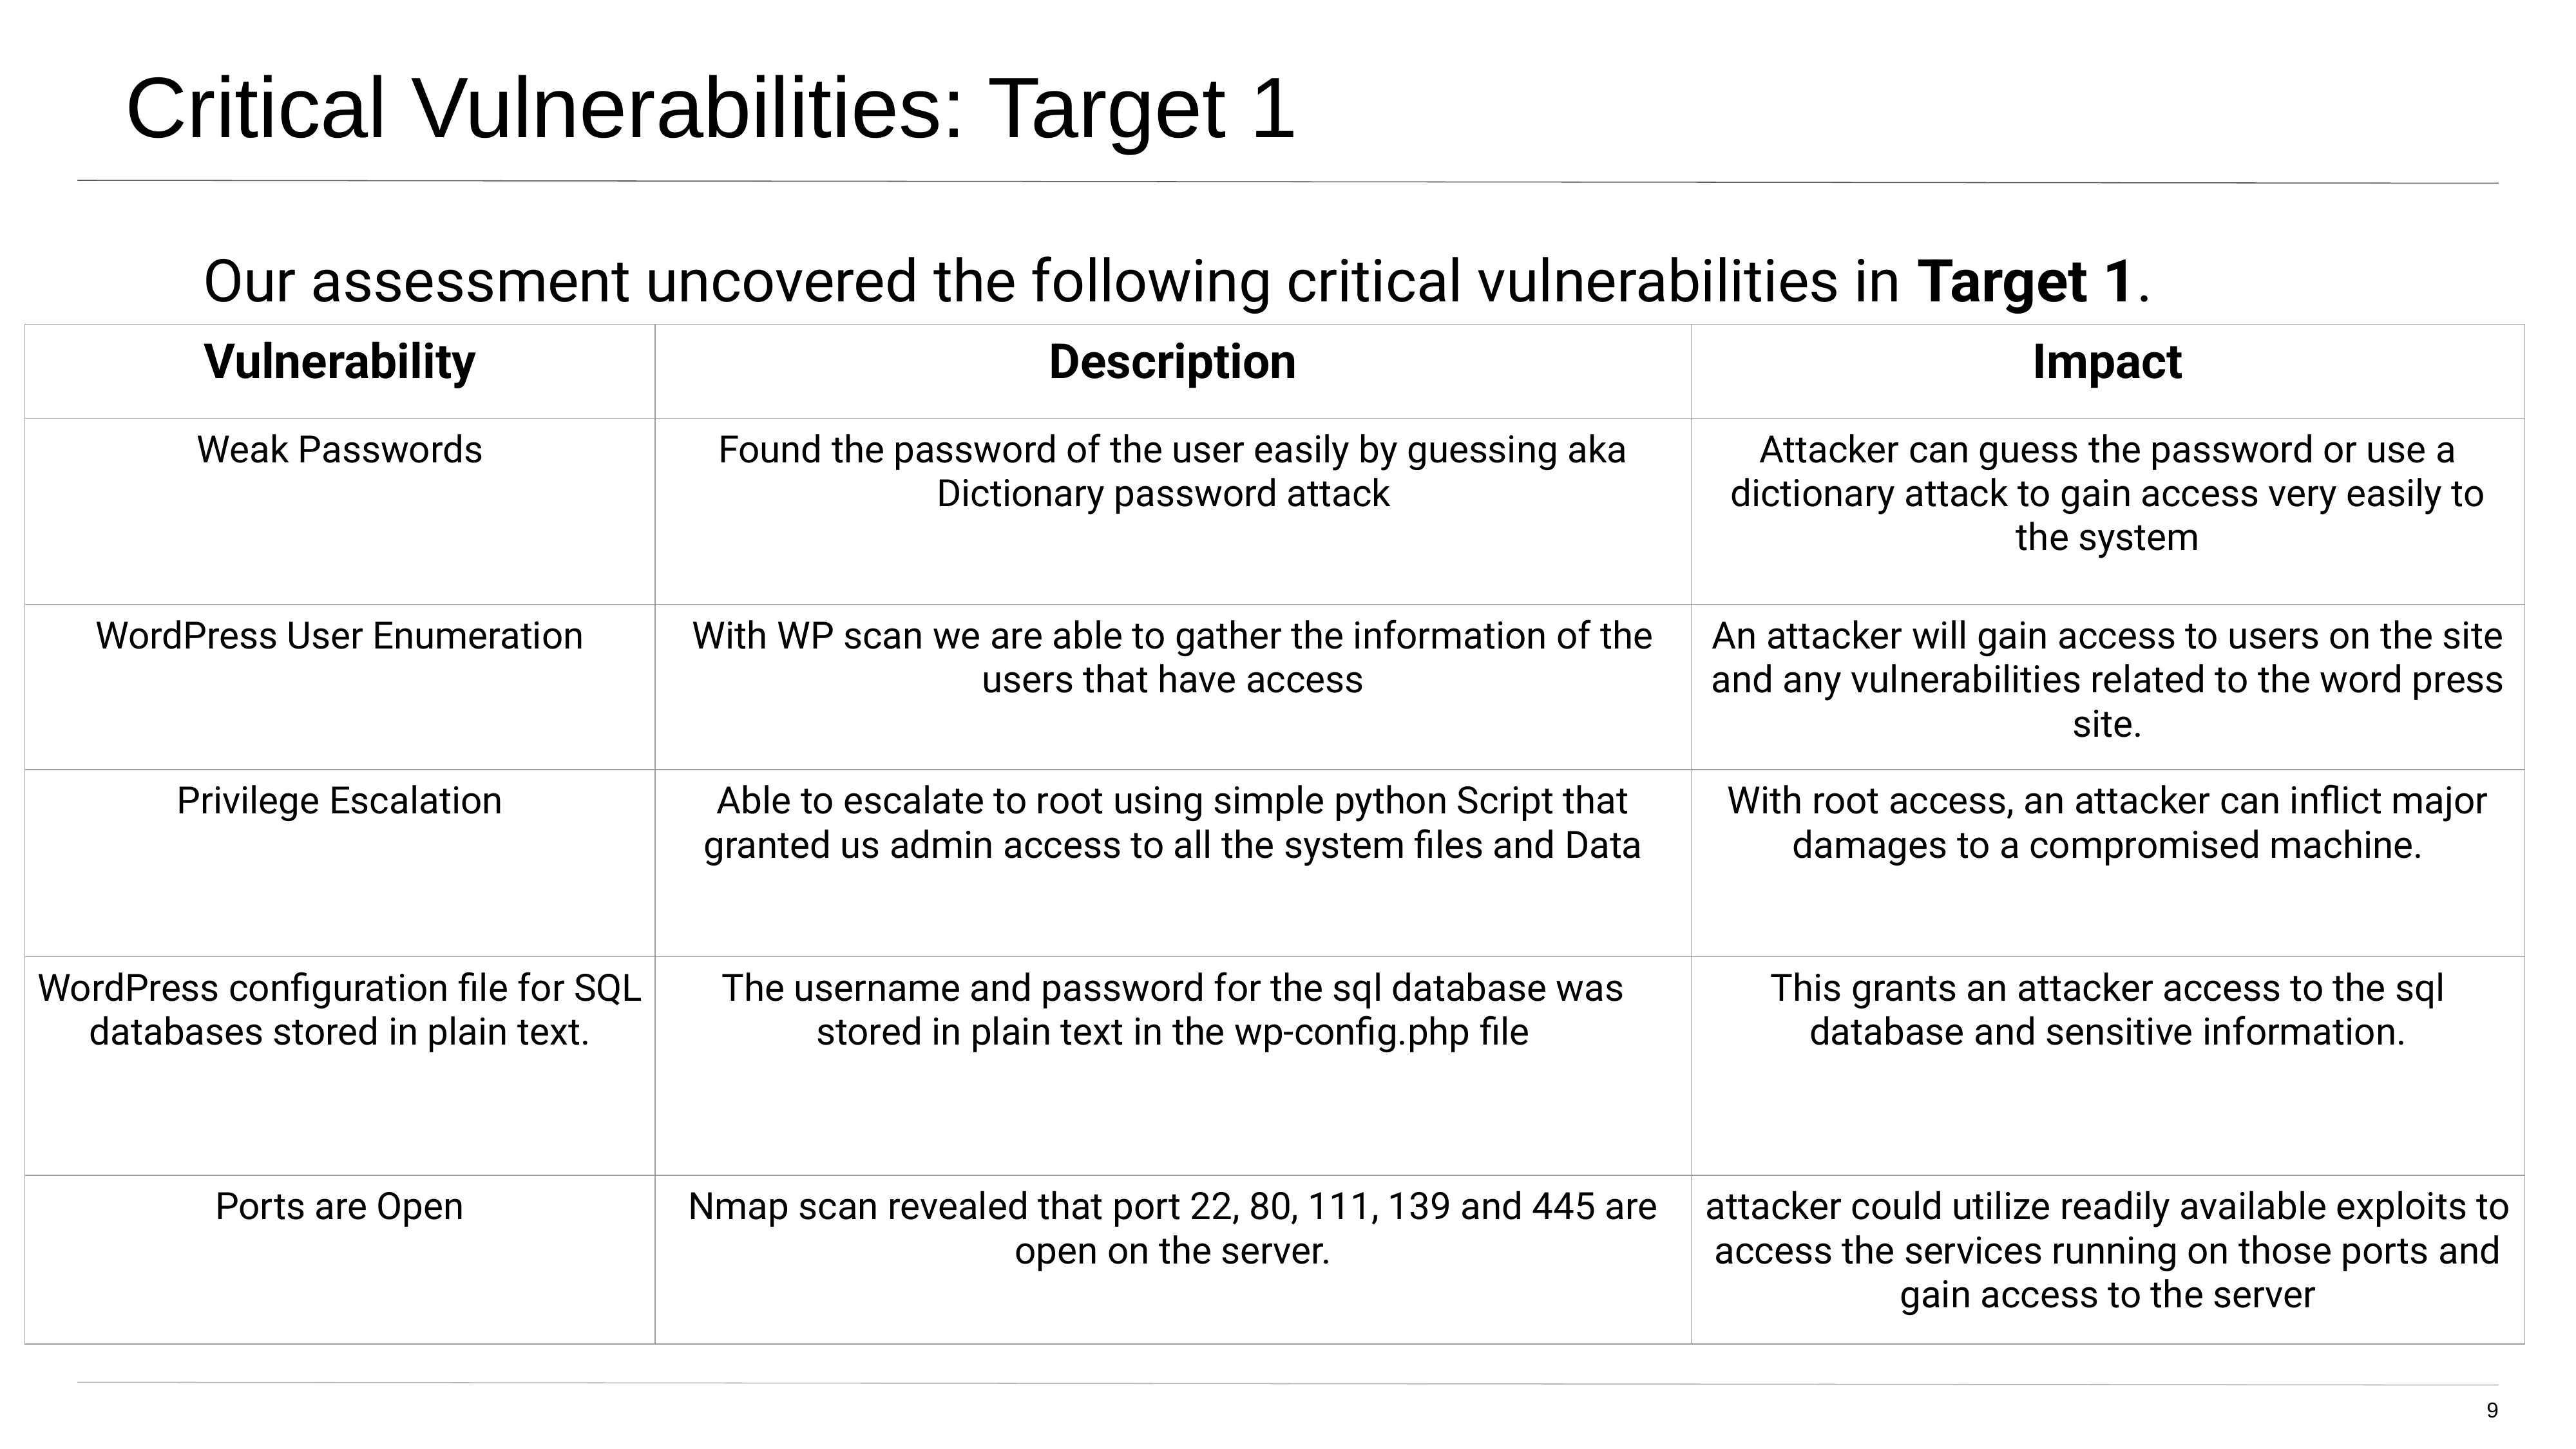

# Critical Vulnerabilities: Target 1
Our assessment uncovered the following critical vulnerabilities in Target 1.

| Vulnerability | Description | Impact |
| --- | --- | --- |
| Weak Passwords | Found the password of the user easily by guessing aka Dictionary password attack | Attacker can guess the password or use a dictionary attack to gain access very easily to the system |
| WordPress User Enumeration | With WP scan we are able to gather the information of the users that have access | An attacker will gain access to users on the site and any vulnerabilities related to the word press site. |
| Privilege Escalation | Able to escalate to root using simple python Script that granted us admin access to all the system files and Data | With root access, an attacker can inflict major damages to a compromised machine. |
| WordPress configuration file for SQL databases stored in plain text. | The username and password for the sql database was stored in plain text in the wp-config.php file | This grants an attacker access to the sql database and sensitive information. |
| Ports are Open | Nmap scan revealed that port 22, 80, 111, 139 and 445 are open on the server. | attacker could utilize readily available exploits to access the services running on those ports and gain access to the server |
9